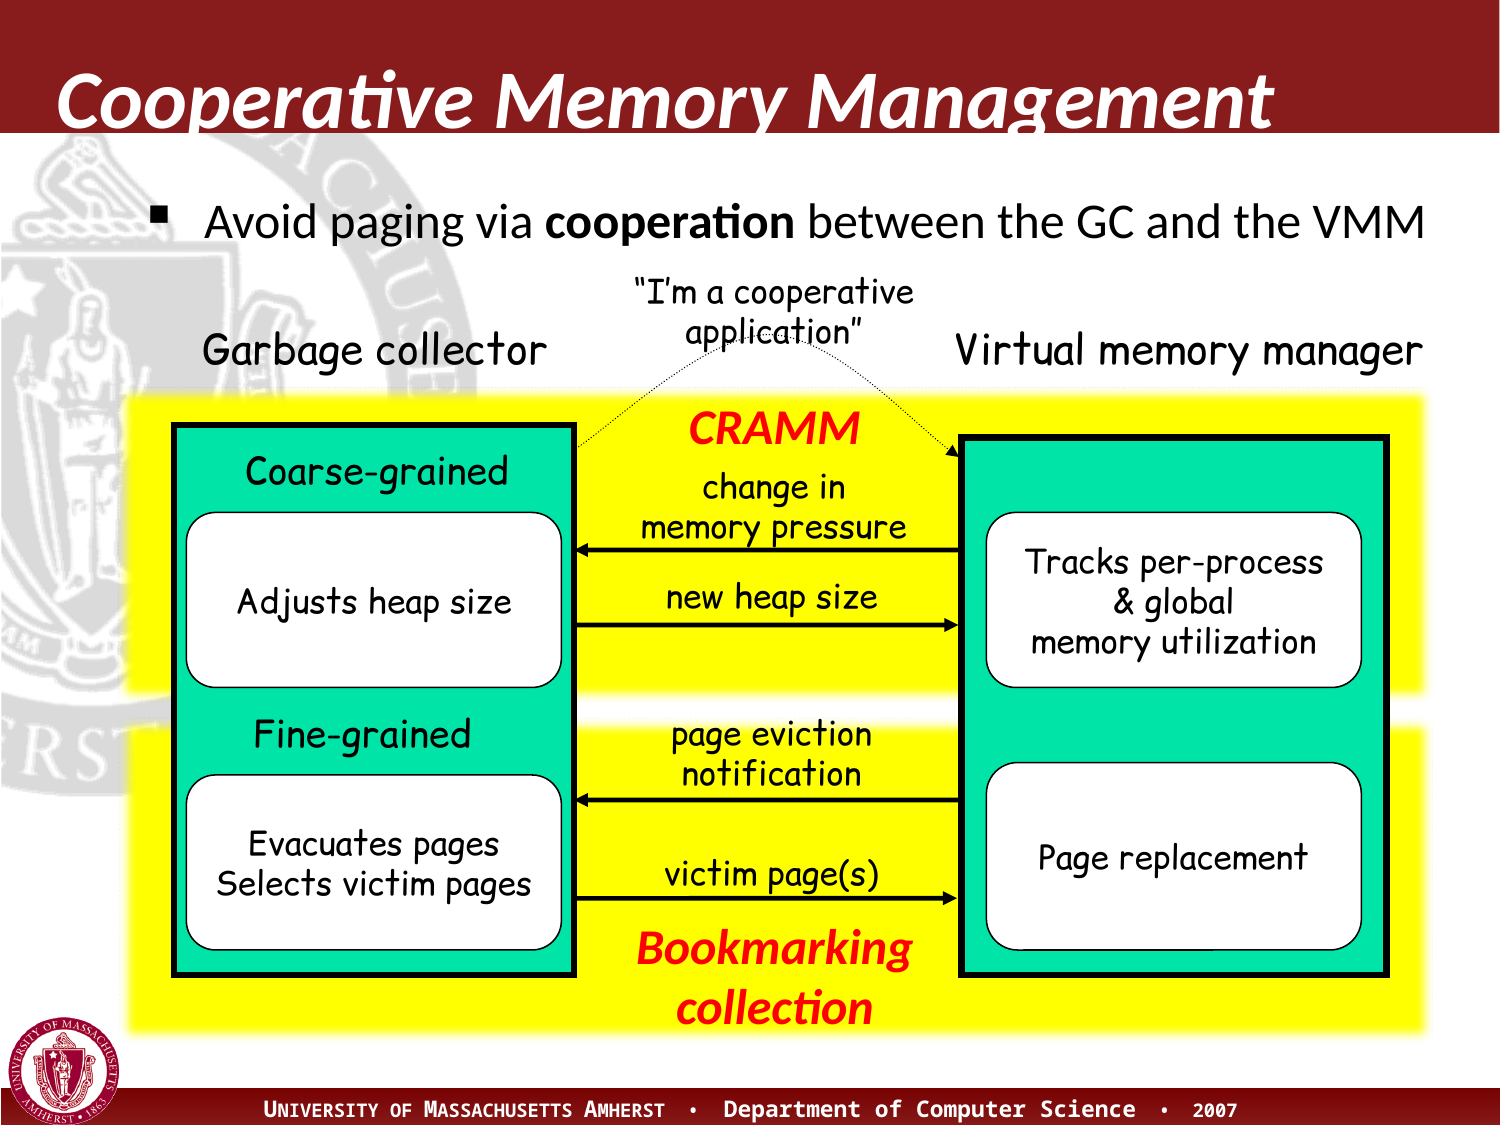

# Cooperative Memory Management
Avoid paging via cooperation between the GC and the VMM
“I’m a cooperative
application”
Garbage collector
Virtual memory manager

CRAMM

Coarse-grained
change in
memory pressure
Adjusts heap size
Tracks per-process
& global
memory utilization

new heap size

Fine-grained
page eviction notification

Bookmarking
collection
Page replacement
Evacuates pages
Selects victim pages

victim page(s)